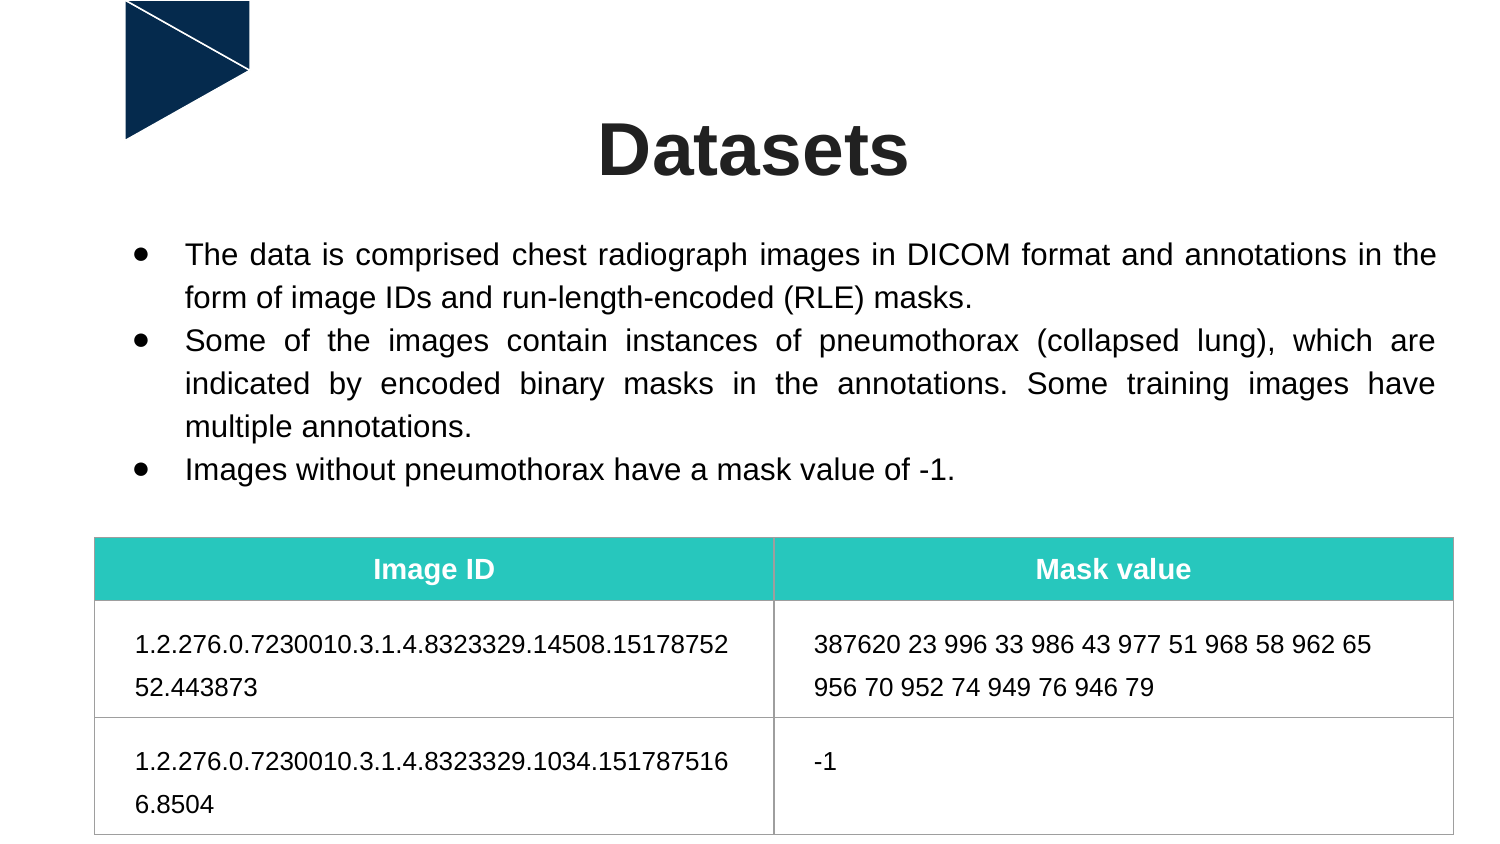

# Datasets
The data is comprised chest radiograph images in DICOM format and annotations in the form of image IDs and run-length-encoded (RLE) masks.
Some of the images contain instances of pneumothorax (collapsed lung), which are indicated by encoded binary masks in the annotations. Some training images have multiple annotations.
Images without pneumothorax have a mask value of -1.

| Image ID | Mask value |
| --- | --- |
| 1.2.276.0.7230010.3.1.4.8323329.14508.1517875252.443873 | 387620 23 996 33 986 43 977 51 968 58 962 65 956 70 952 74 949 76 946 79 |
| 1.2.276.0.7230010.3.1.4.8323329.1034.1517875166.8504 | -1 |